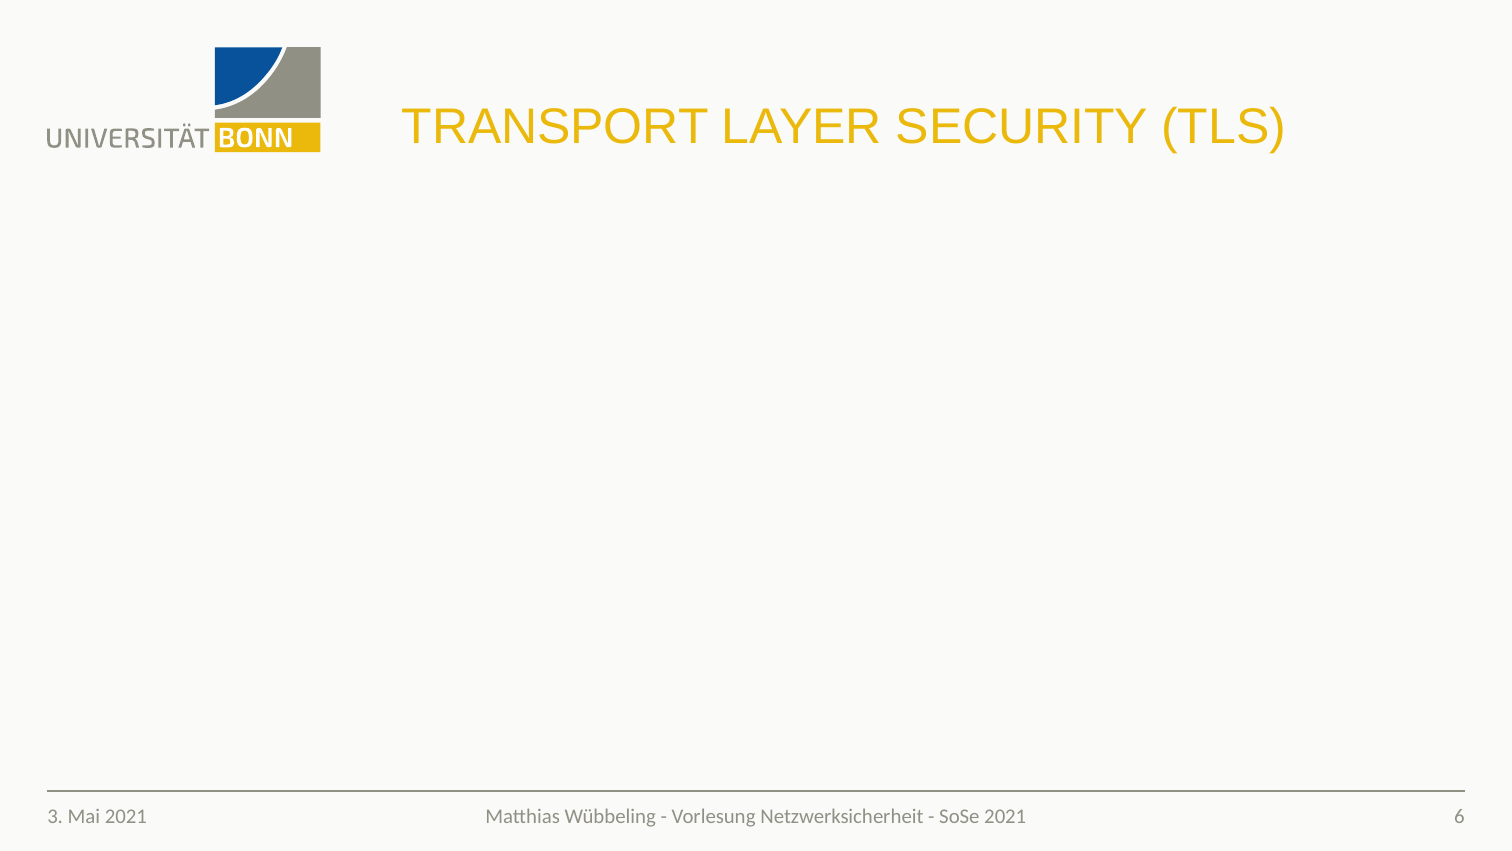

# Transport Layer Security (TLS)
3. Mai 2021
6
Matthias Wübbeling - Vorlesung Netzwerksicherheit - SoSe 2021